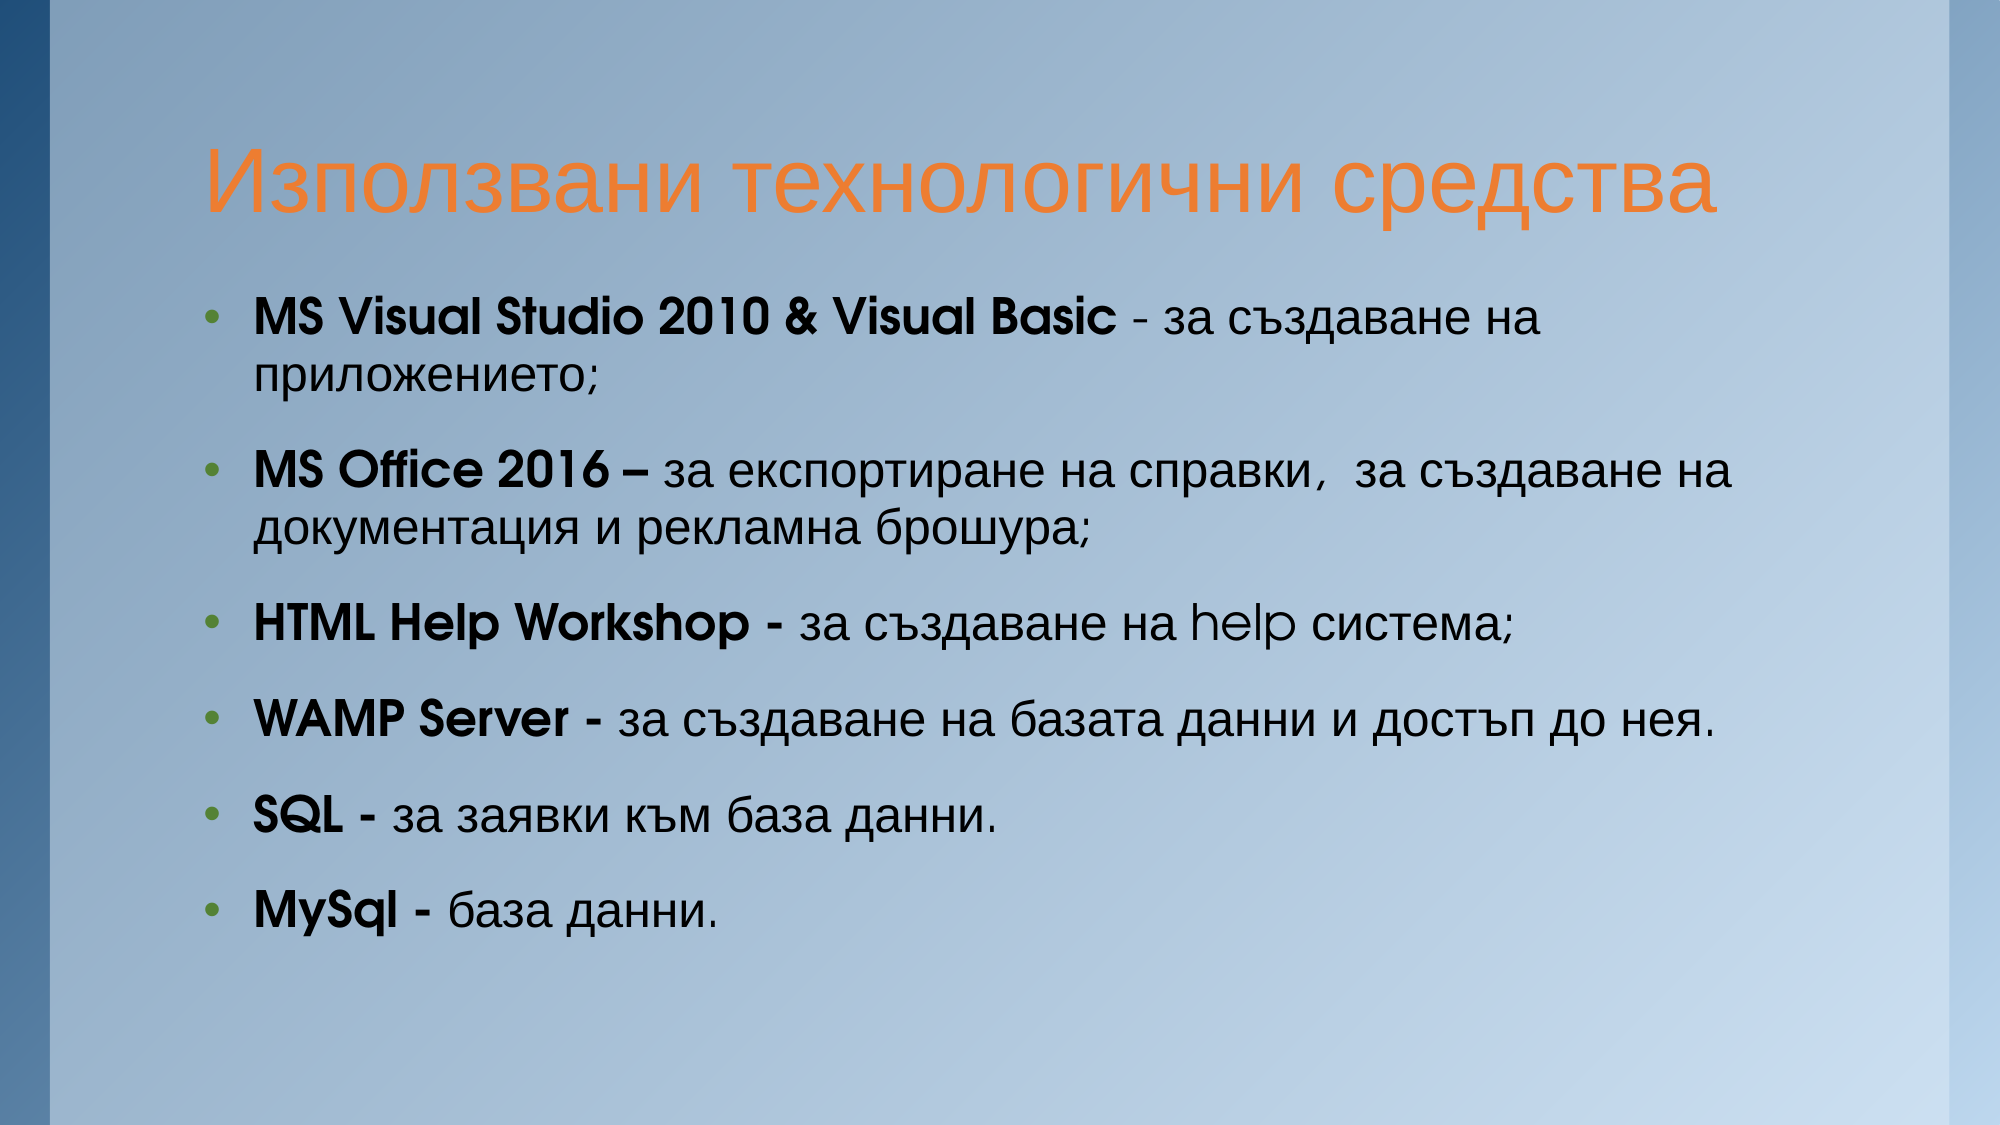

# Използвани технологични средства
MS Visual Studio 2010 & Visual Basic - за създаване на приложението;
MS Office 2016 – за експортиране на справки,  за създаване на документация и рекламна брошура;
HTML Help Workshop - за създаване на help система;
WAMP Server - за създаване на базата данни и достъп до нея.
SQL - за заявки към база данни.
MySql - база данни.